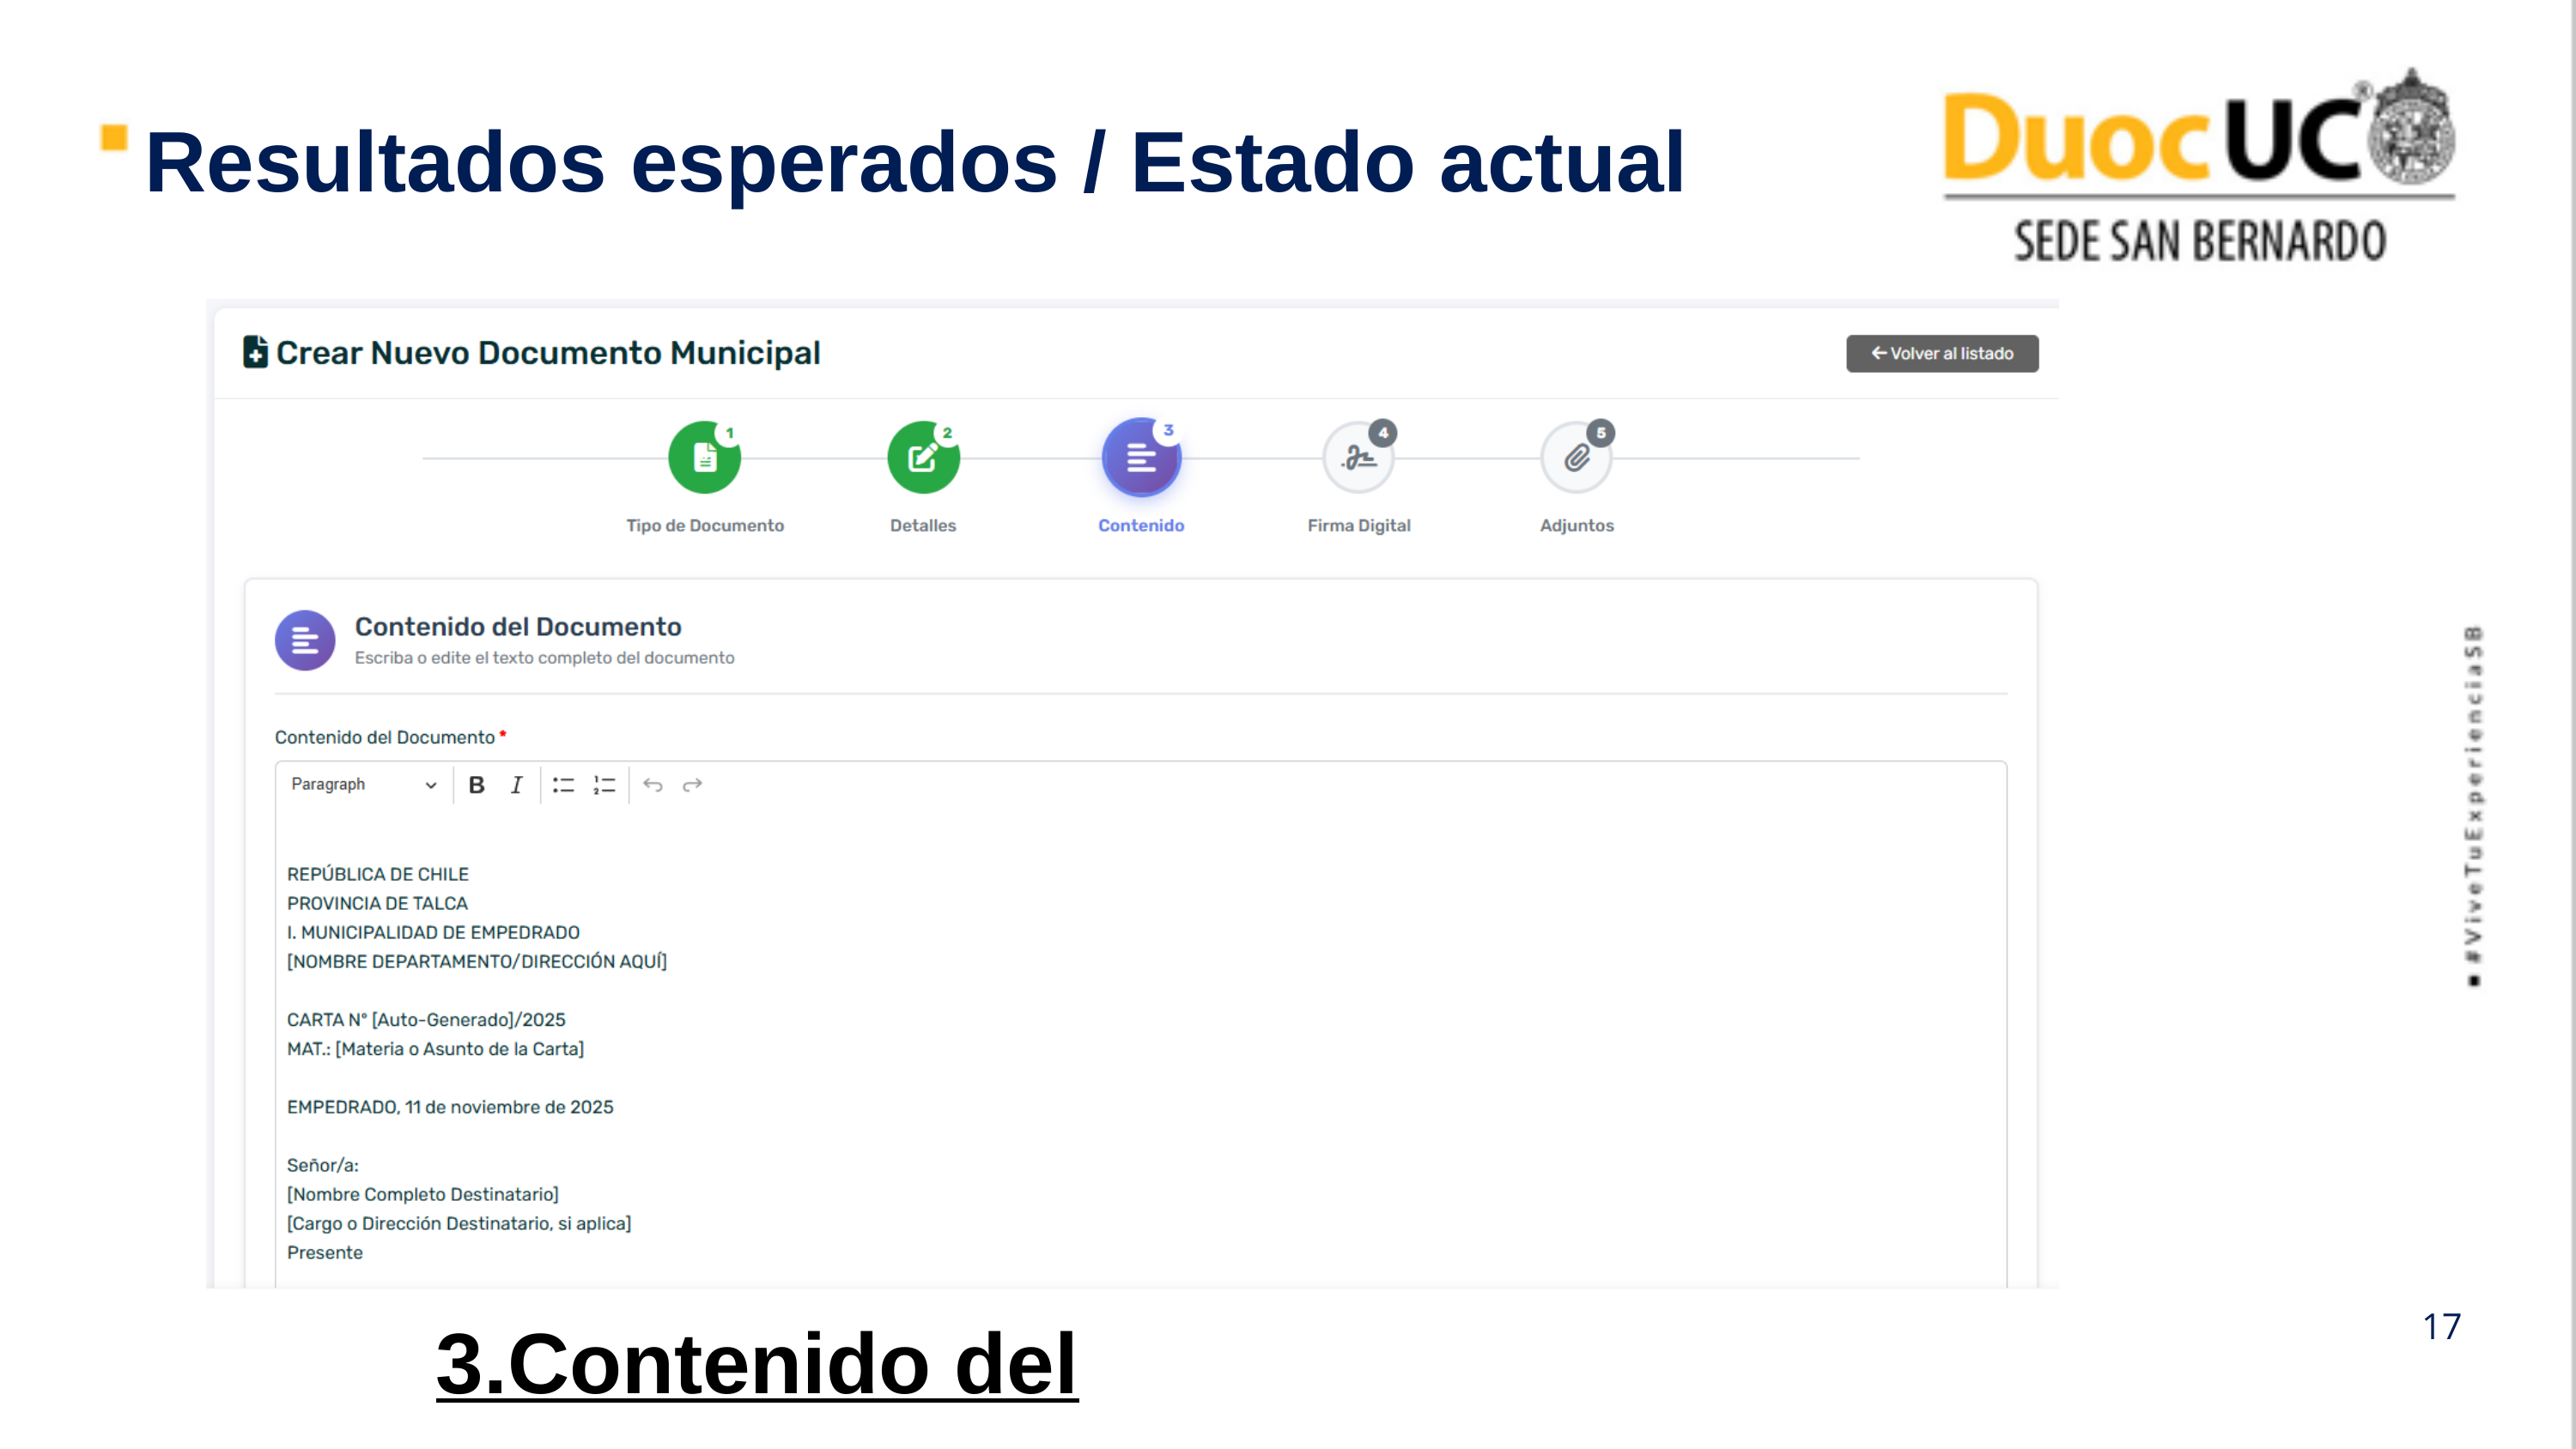

Resultados esperados / Estado actual

3.Contenido del documento
17